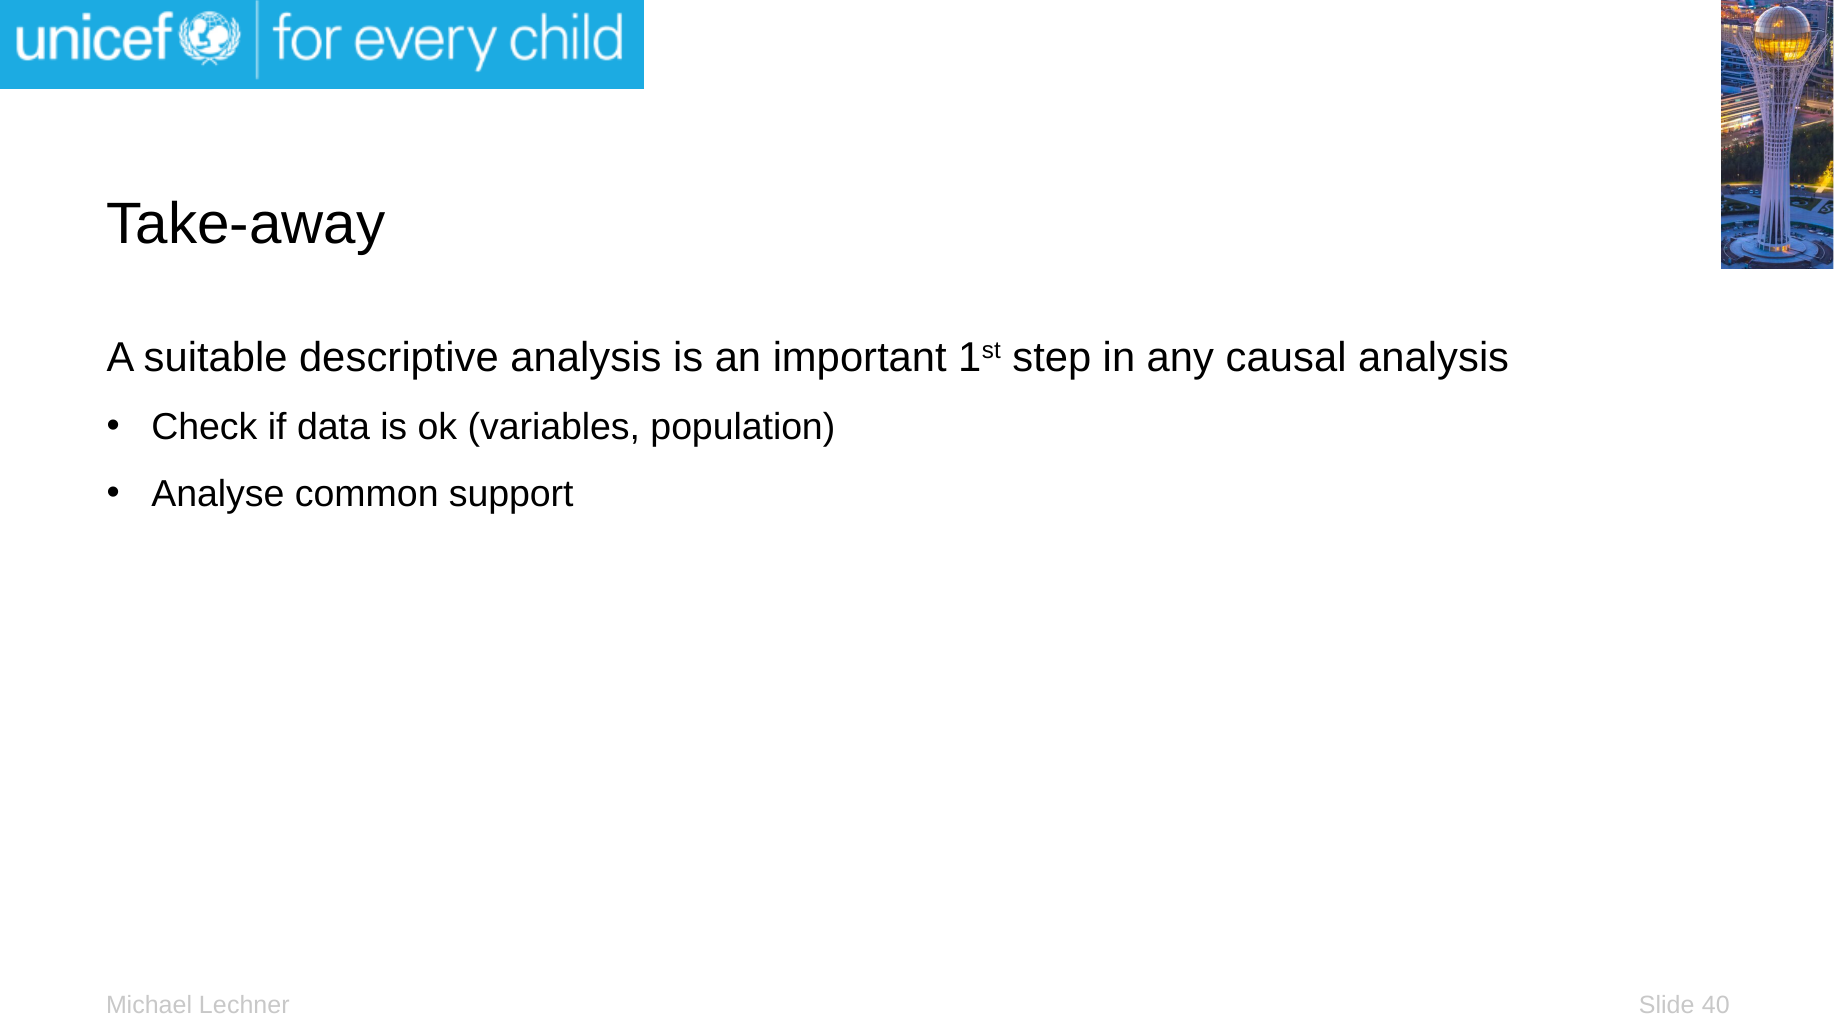

# Take-away
A suitable descriptive analysis is an important 1st step in any causal analysis
Check if data is ok (variables, population)
Analyse common support

Slide 40
Michael Lechner